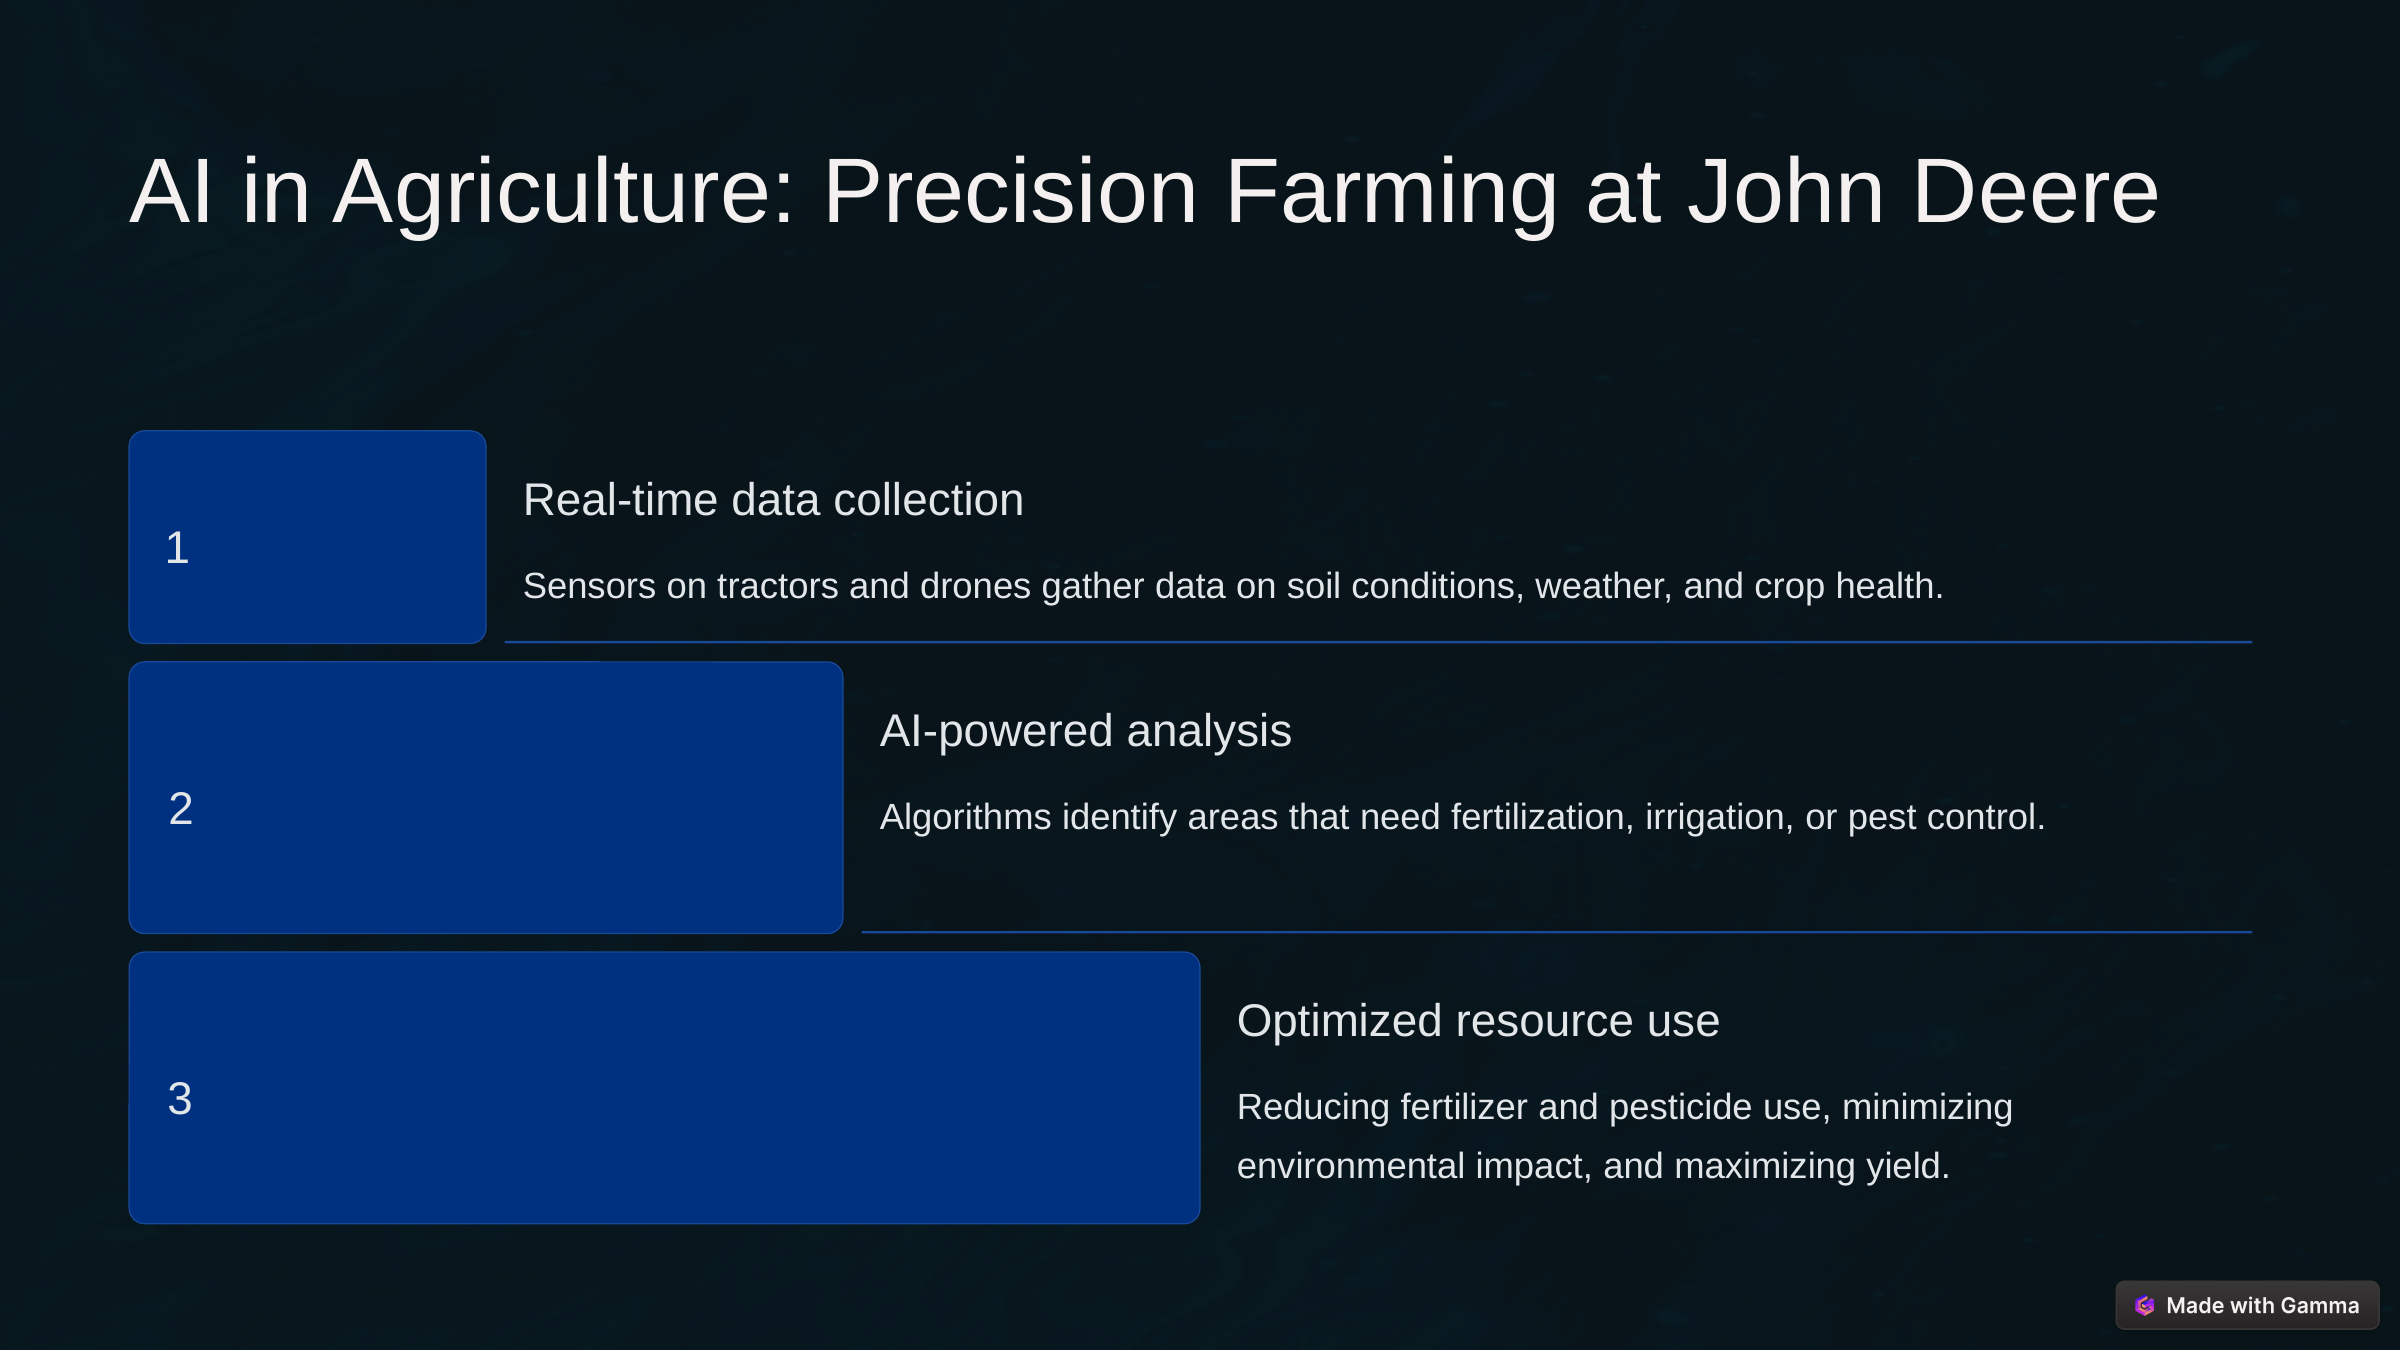

AI in Agriculture: Precision Farming at John Deere

Real-time data collection
1
Sensors on tractors and drones gather data on soil conditions, weather, and crop health.

AI-powered analysis
2
Algorithms identify areas that need fertilization, irrigation, or pest control.

Optimized resource use
3
Reducing fertilizer and pesticide use, minimizing environmental impact, and maximizing yield.